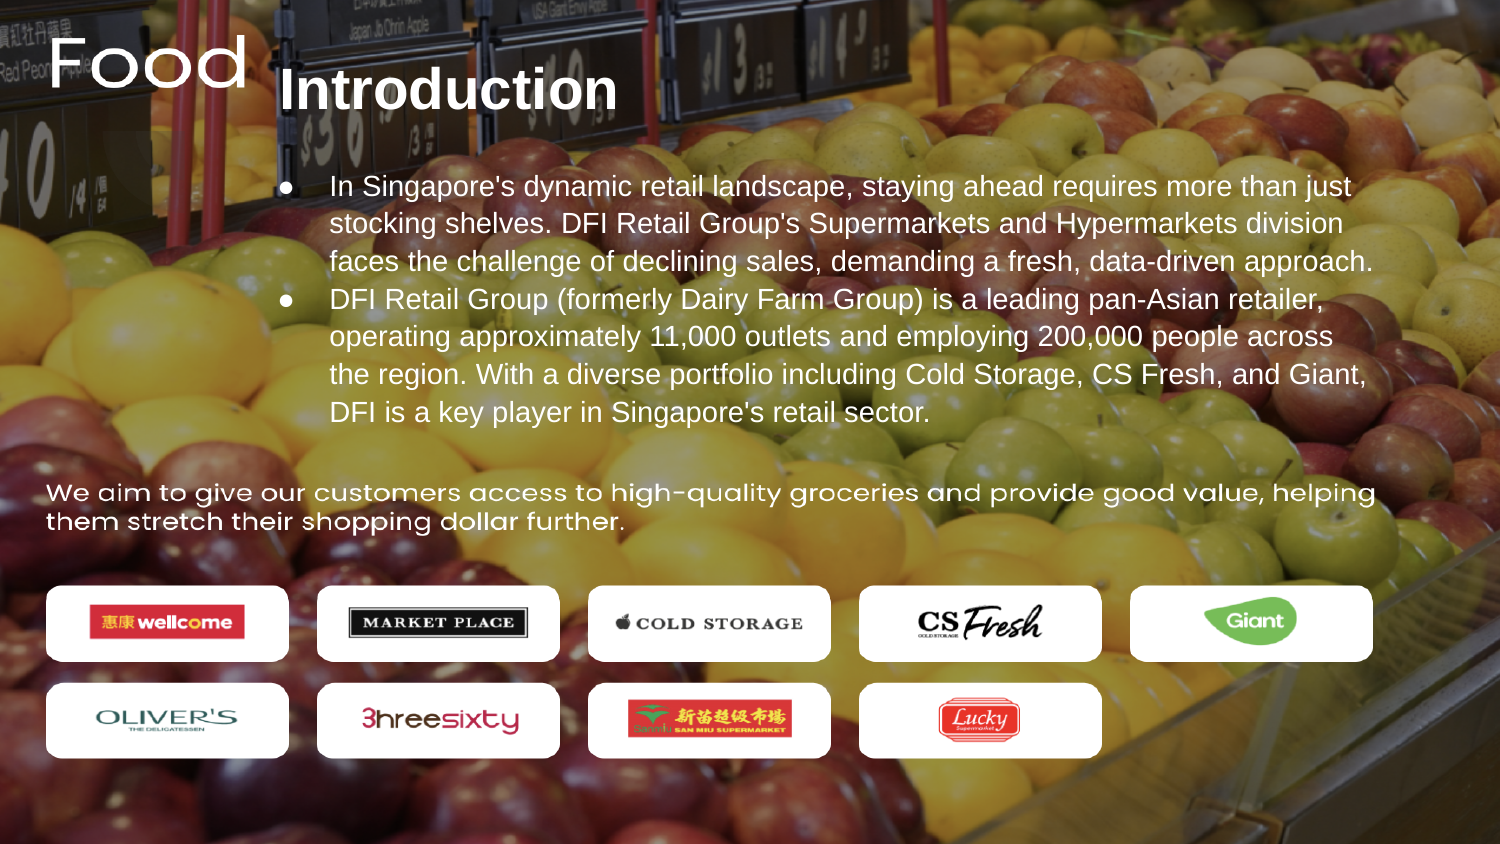

# Introduction
In Singapore's dynamic retail landscape, staying ahead requires more than just stocking shelves. DFI Retail Group's Supermarkets and Hypermarkets division faces the challenge of declining sales, demanding a fresh, data-driven approach.
DFI Retail Group (formerly Dairy Farm Group) is a leading pan-Asian retailer, operating approximately 11,000 outlets and employing 200,000 people across the region. With a diverse portfolio including Cold Storage, CS Fresh, and Giant, DFI is a key player in Singapore's retail sector.